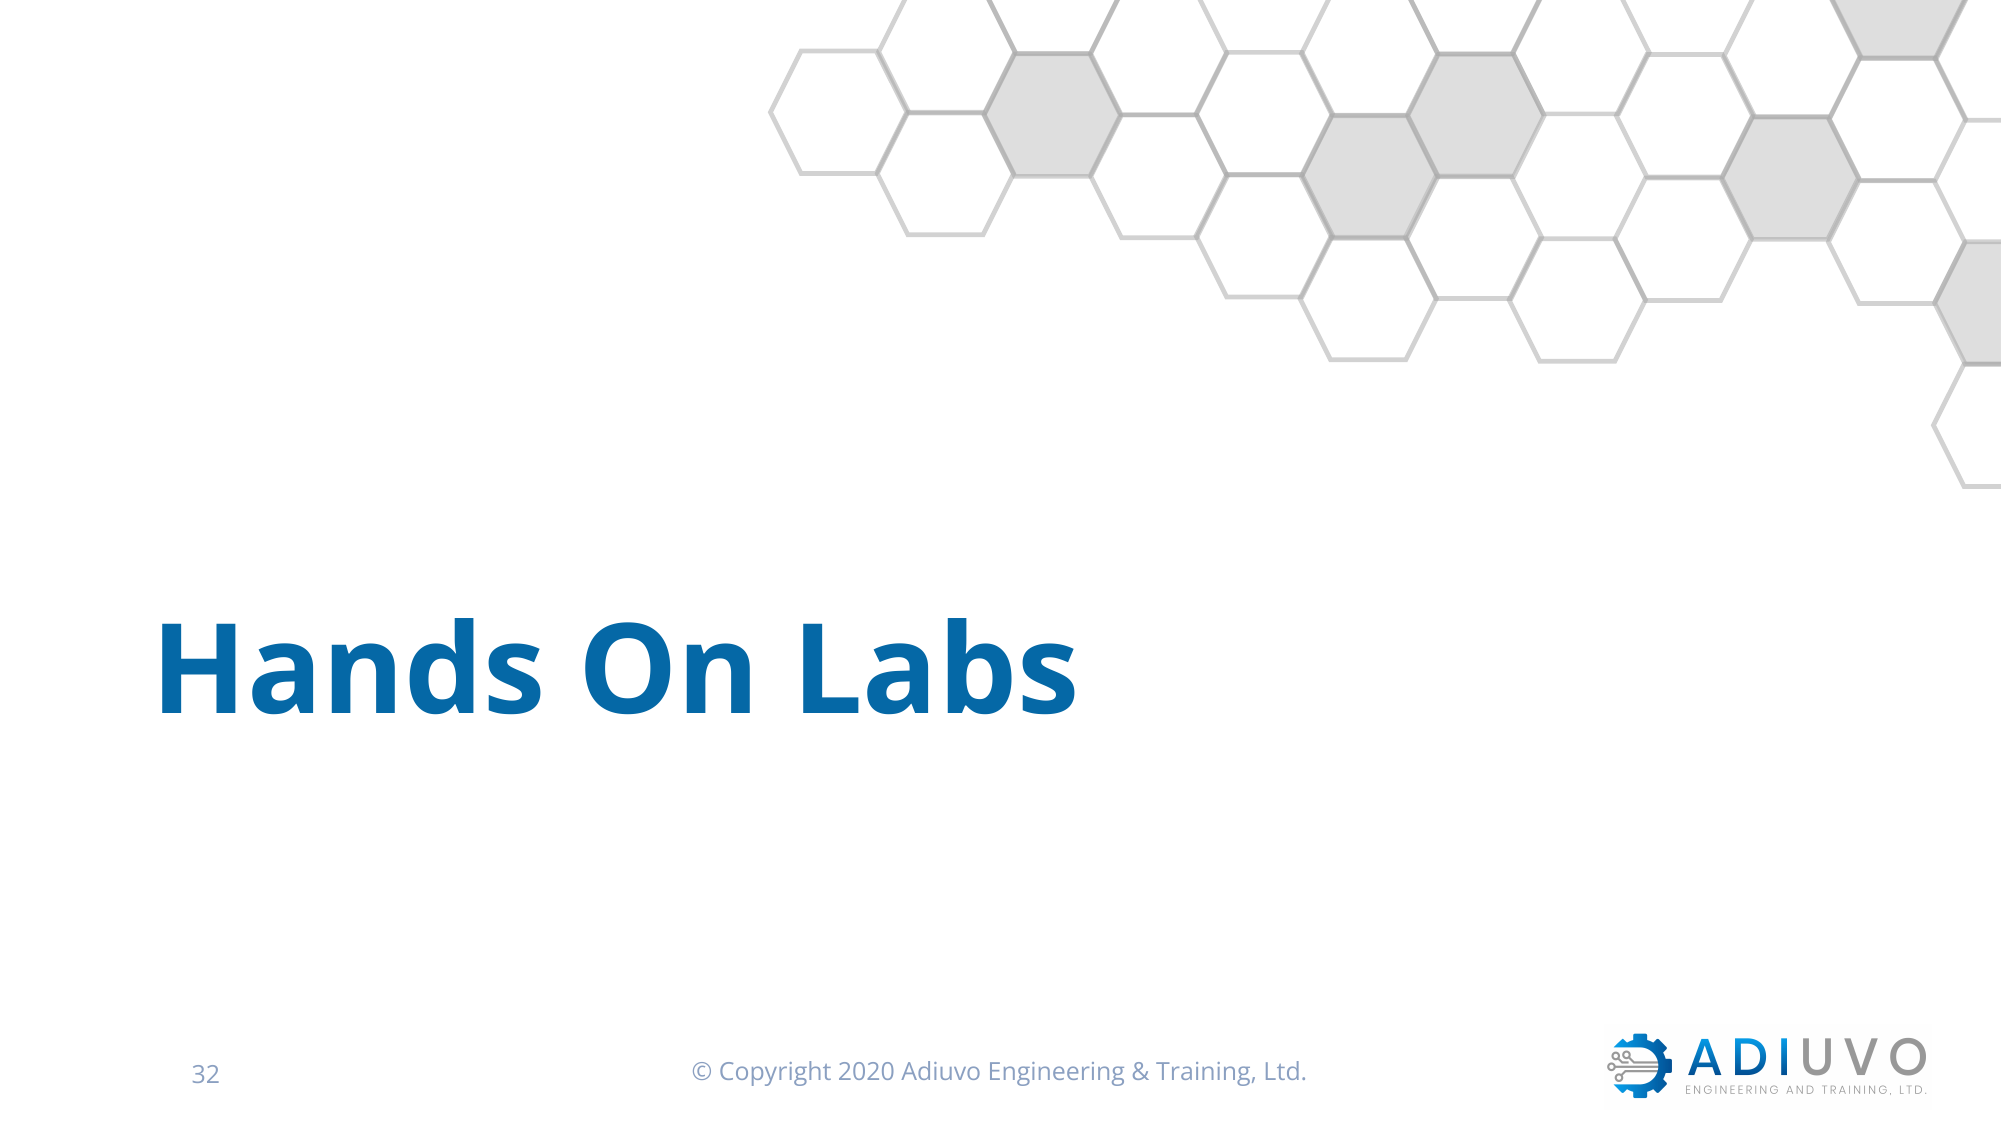

# Hands On Labs

© Copyright 2020 Adiuvo Engineering & Training, Ltd.
32